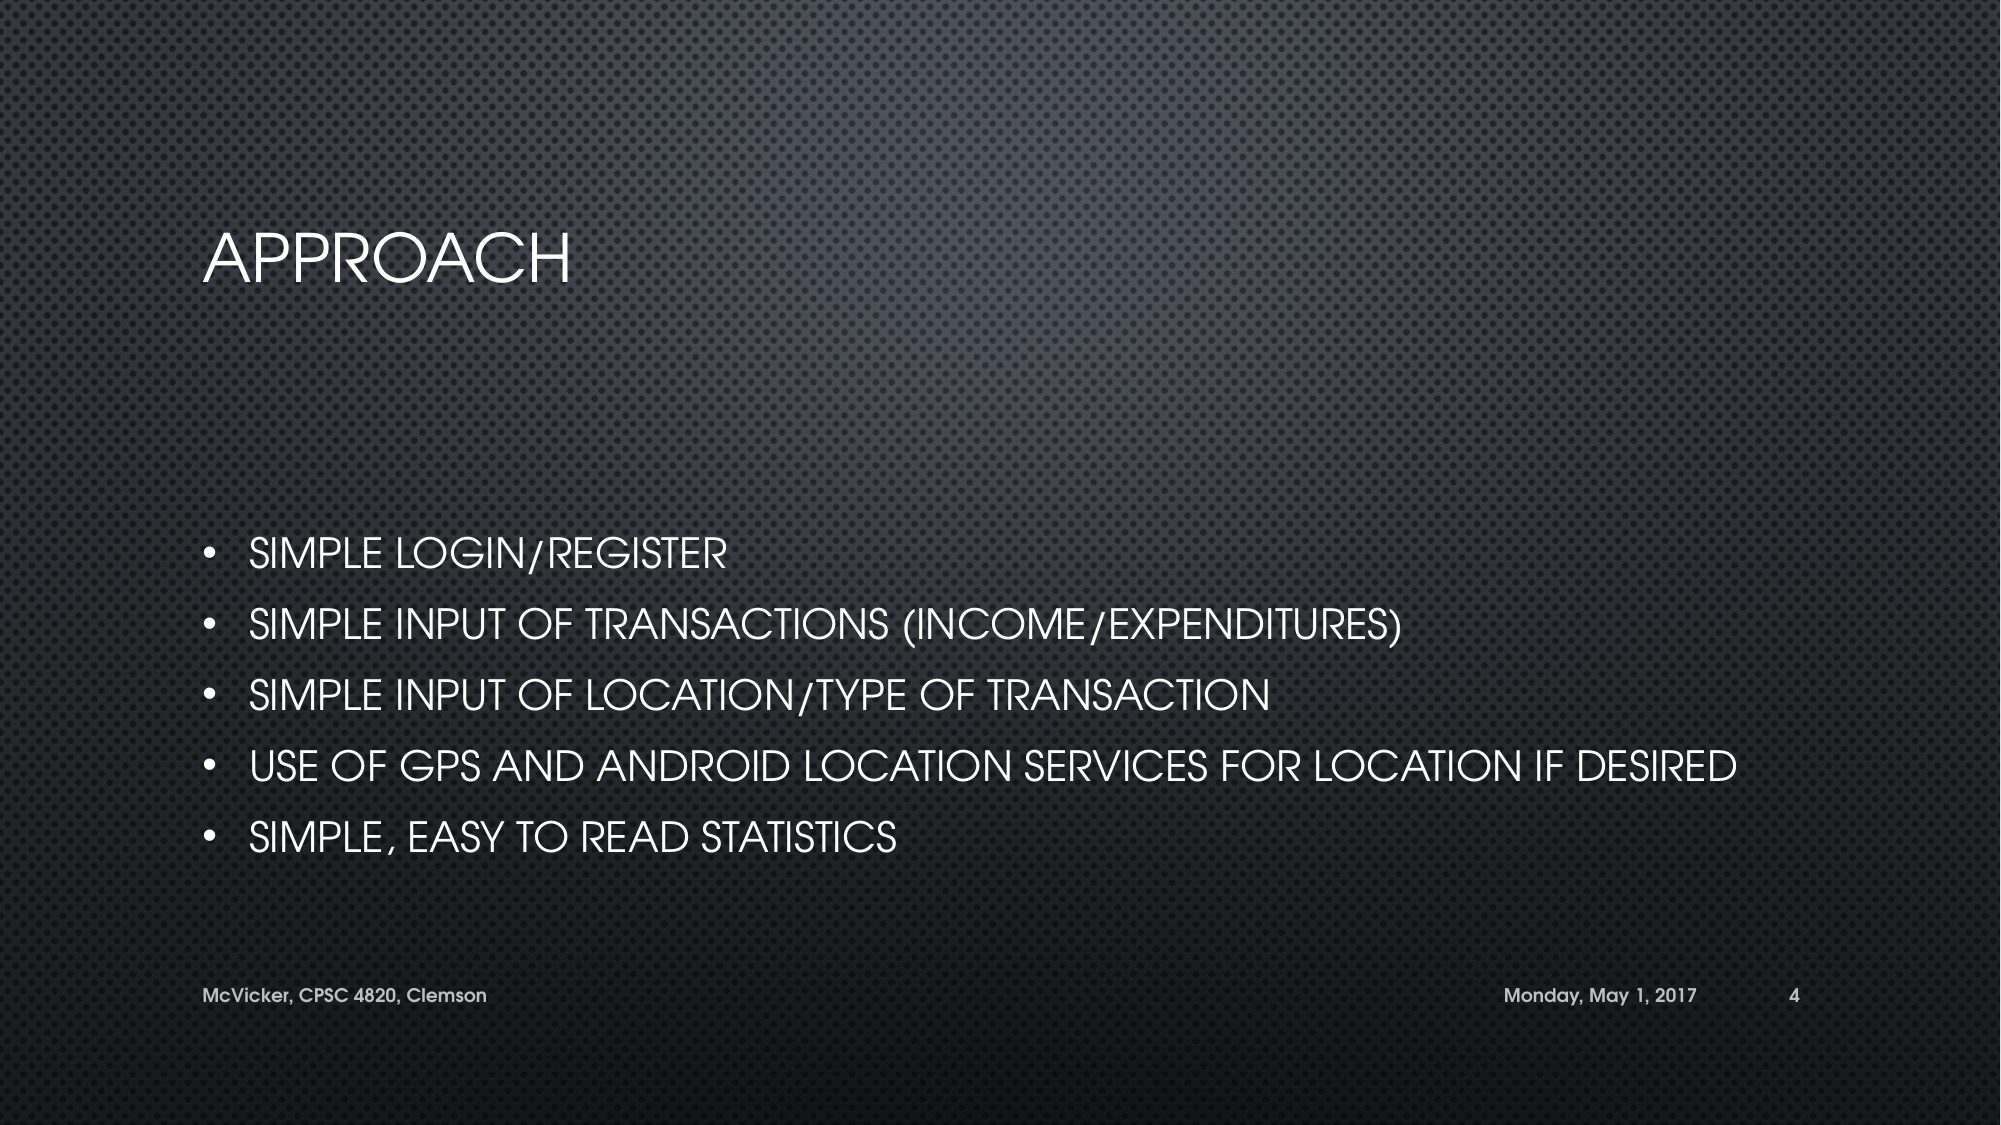

# Approach
Simple login/register
Simple input of transactions (income/expenditures)
Simple input of location/type of transaction
Use of GPS and android location services for location if desired
Simple, easy to read statistics
McVicker, CPSC 4820, Clemson
Monday, May 1, 2017
4